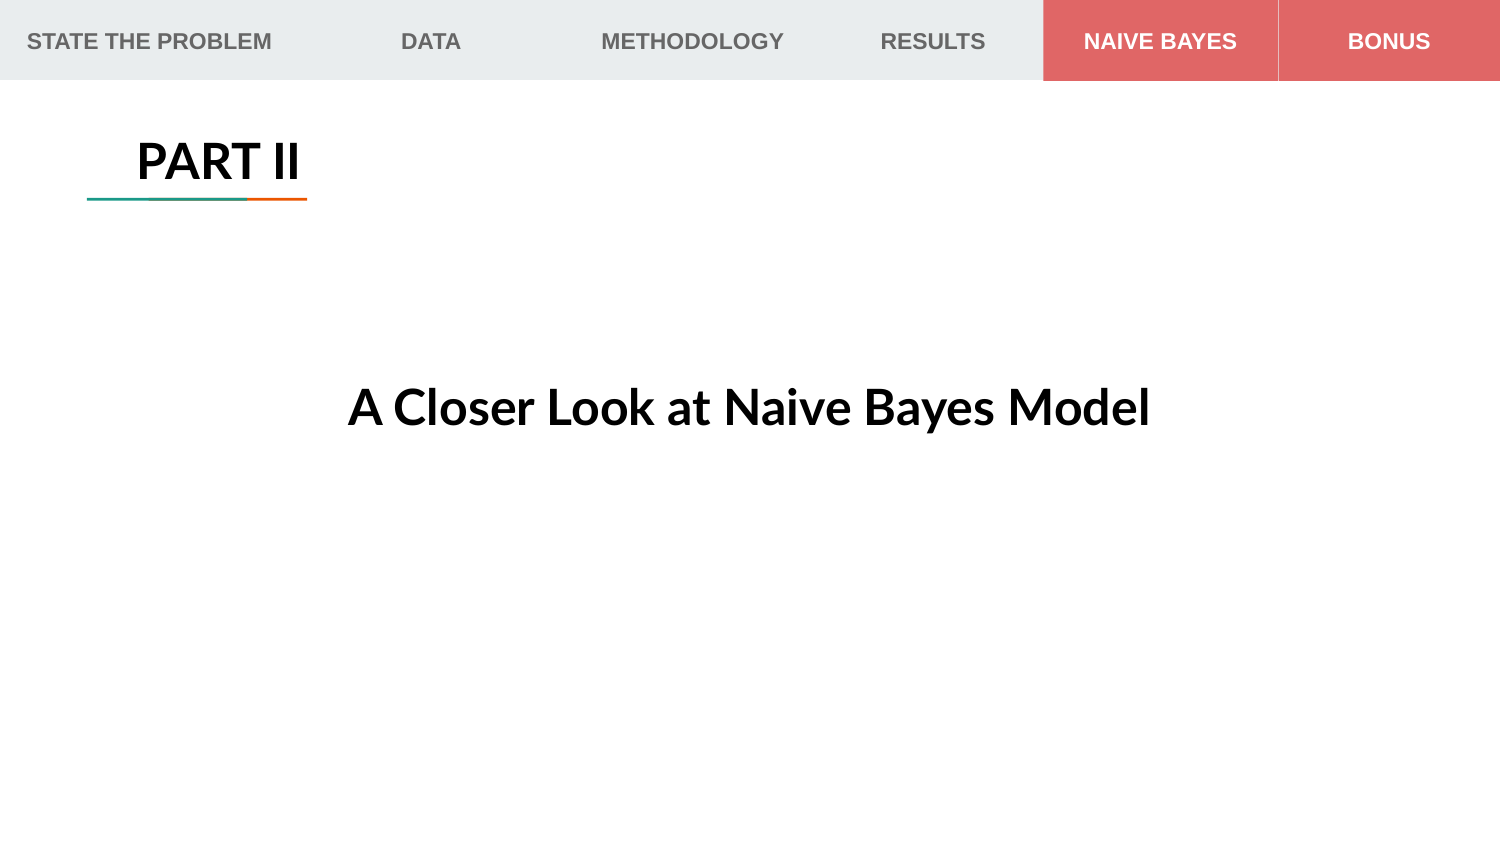

# STATE THE PROBLEM
DATA
METHODOLOGY
RESULTS
NAIVE BAYES
BONUS
PART II
A Closer Look at Naive Bayes Model